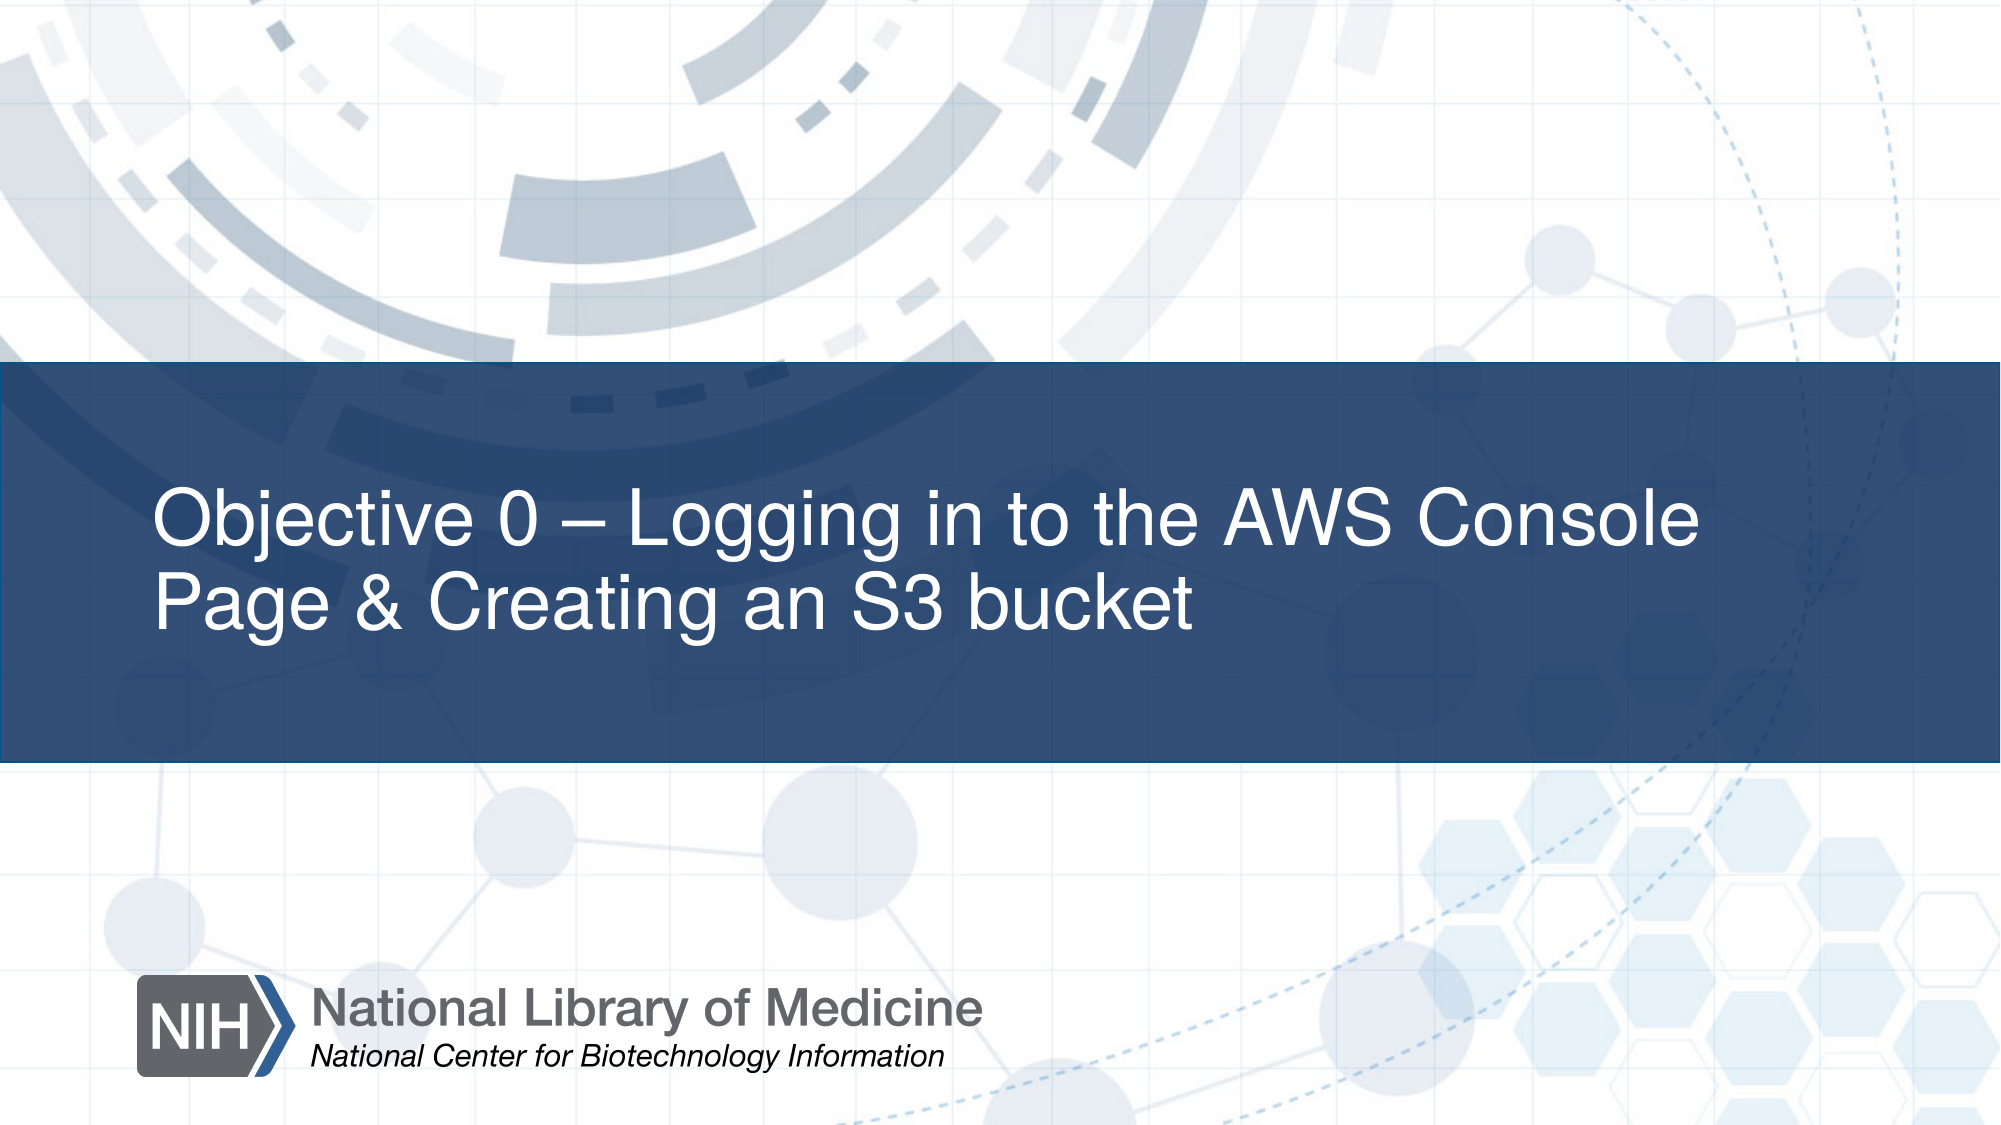

# Objective 0 – Logging in to the AWS Console Page & Creating an S3 bucket